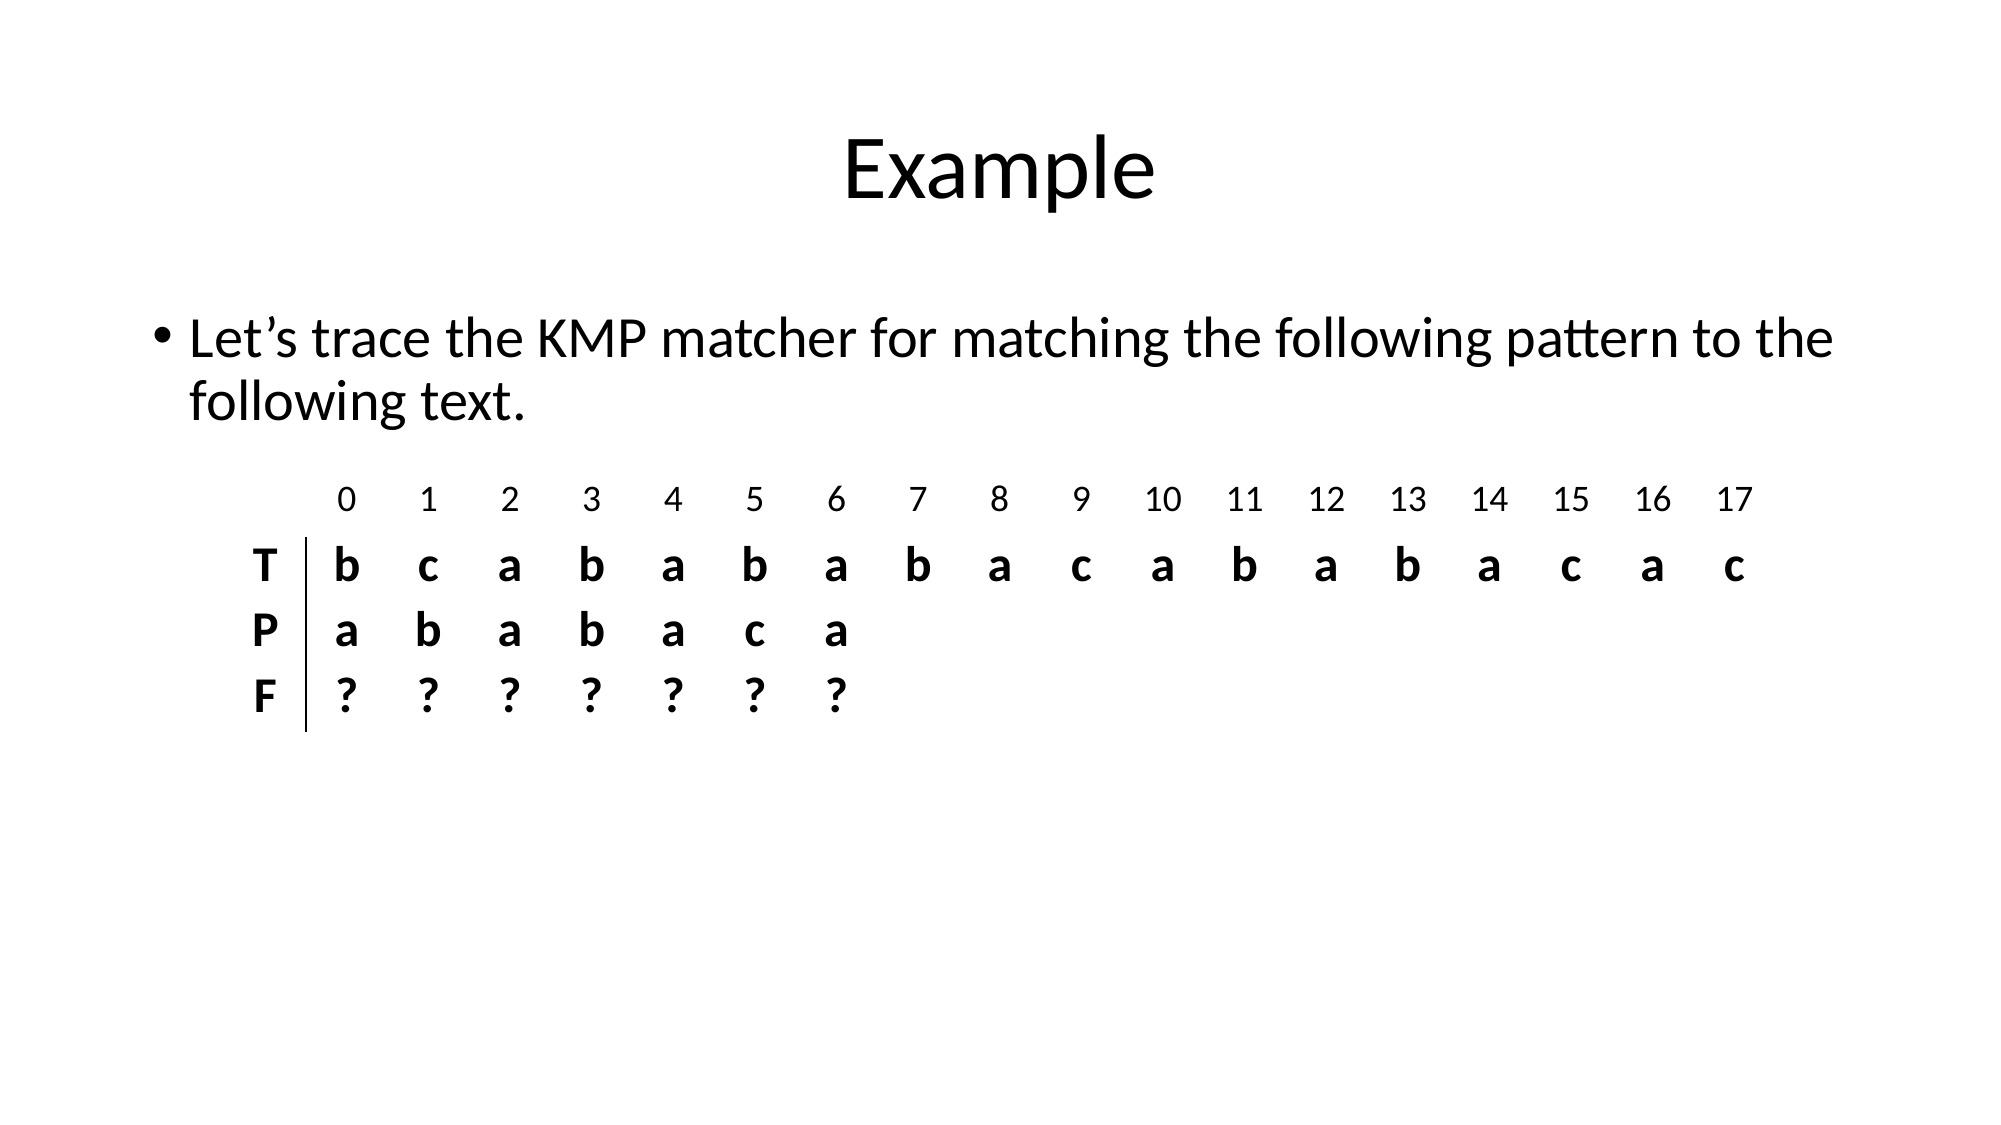

# Example
Let’s trace the KMP matcher for matching the following pattern to the following text.

|  | 0 | 1 | 2 | 3 | 4 | 5 | 6 | 7 | 8 | 9 | 10 | 11 | 12 | 13 | 14 | 15 | 16 | 17 |
| --- | --- | --- | --- | --- | --- | --- | --- | --- | --- | --- | --- | --- | --- | --- | --- | --- | --- | --- |
| T | b | c | a | b | a | b | a | b | a | c | a | b | a | b | a | c | a | c |
| P | a | b | a | b | a | c | a |  |  |  |  |  |  |  |  |  |  |  |
| F | ? | ? | ? | ? | ? | ? | ? |  |  |  |  |  |  |  |  |  |  |  |